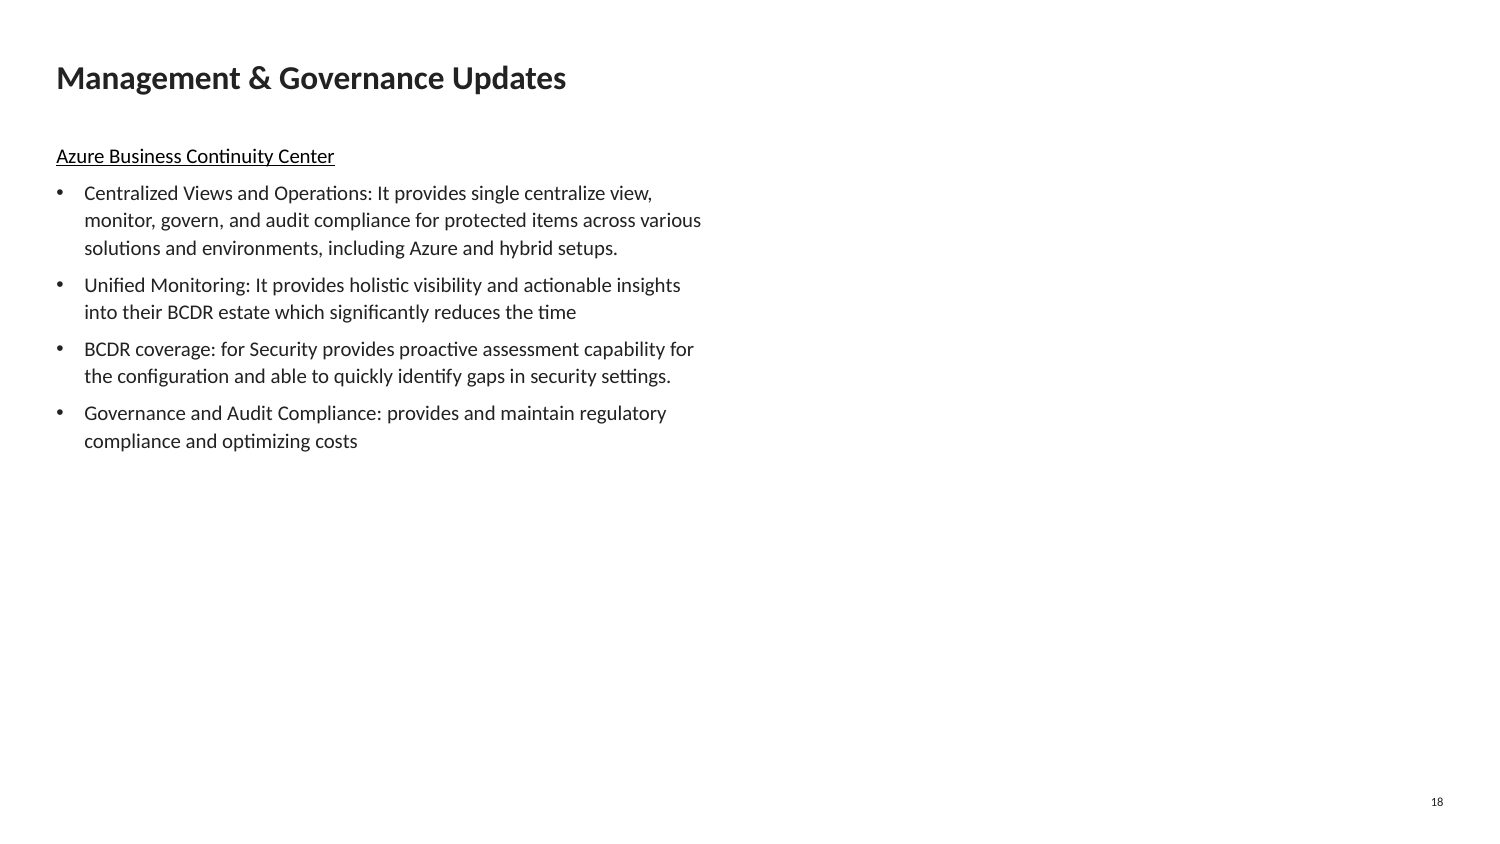

# Management & Governance Updates
Azure Business Continuity Center
Centralized Views and Operations: It provides single centralize view, monitor, govern, and audit compliance for protected items across various solutions and environments, including Azure and hybrid setups.
Unified Monitoring: It provides holistic visibility and actionable insights into their BCDR estate which significantly reduces the time
BCDR coverage: for Security provides proactive assessment capability for the configuration and able to quickly identify gaps in security settings.
Governance and Audit Compliance: provides and maintain regulatory compliance and optimizing costs